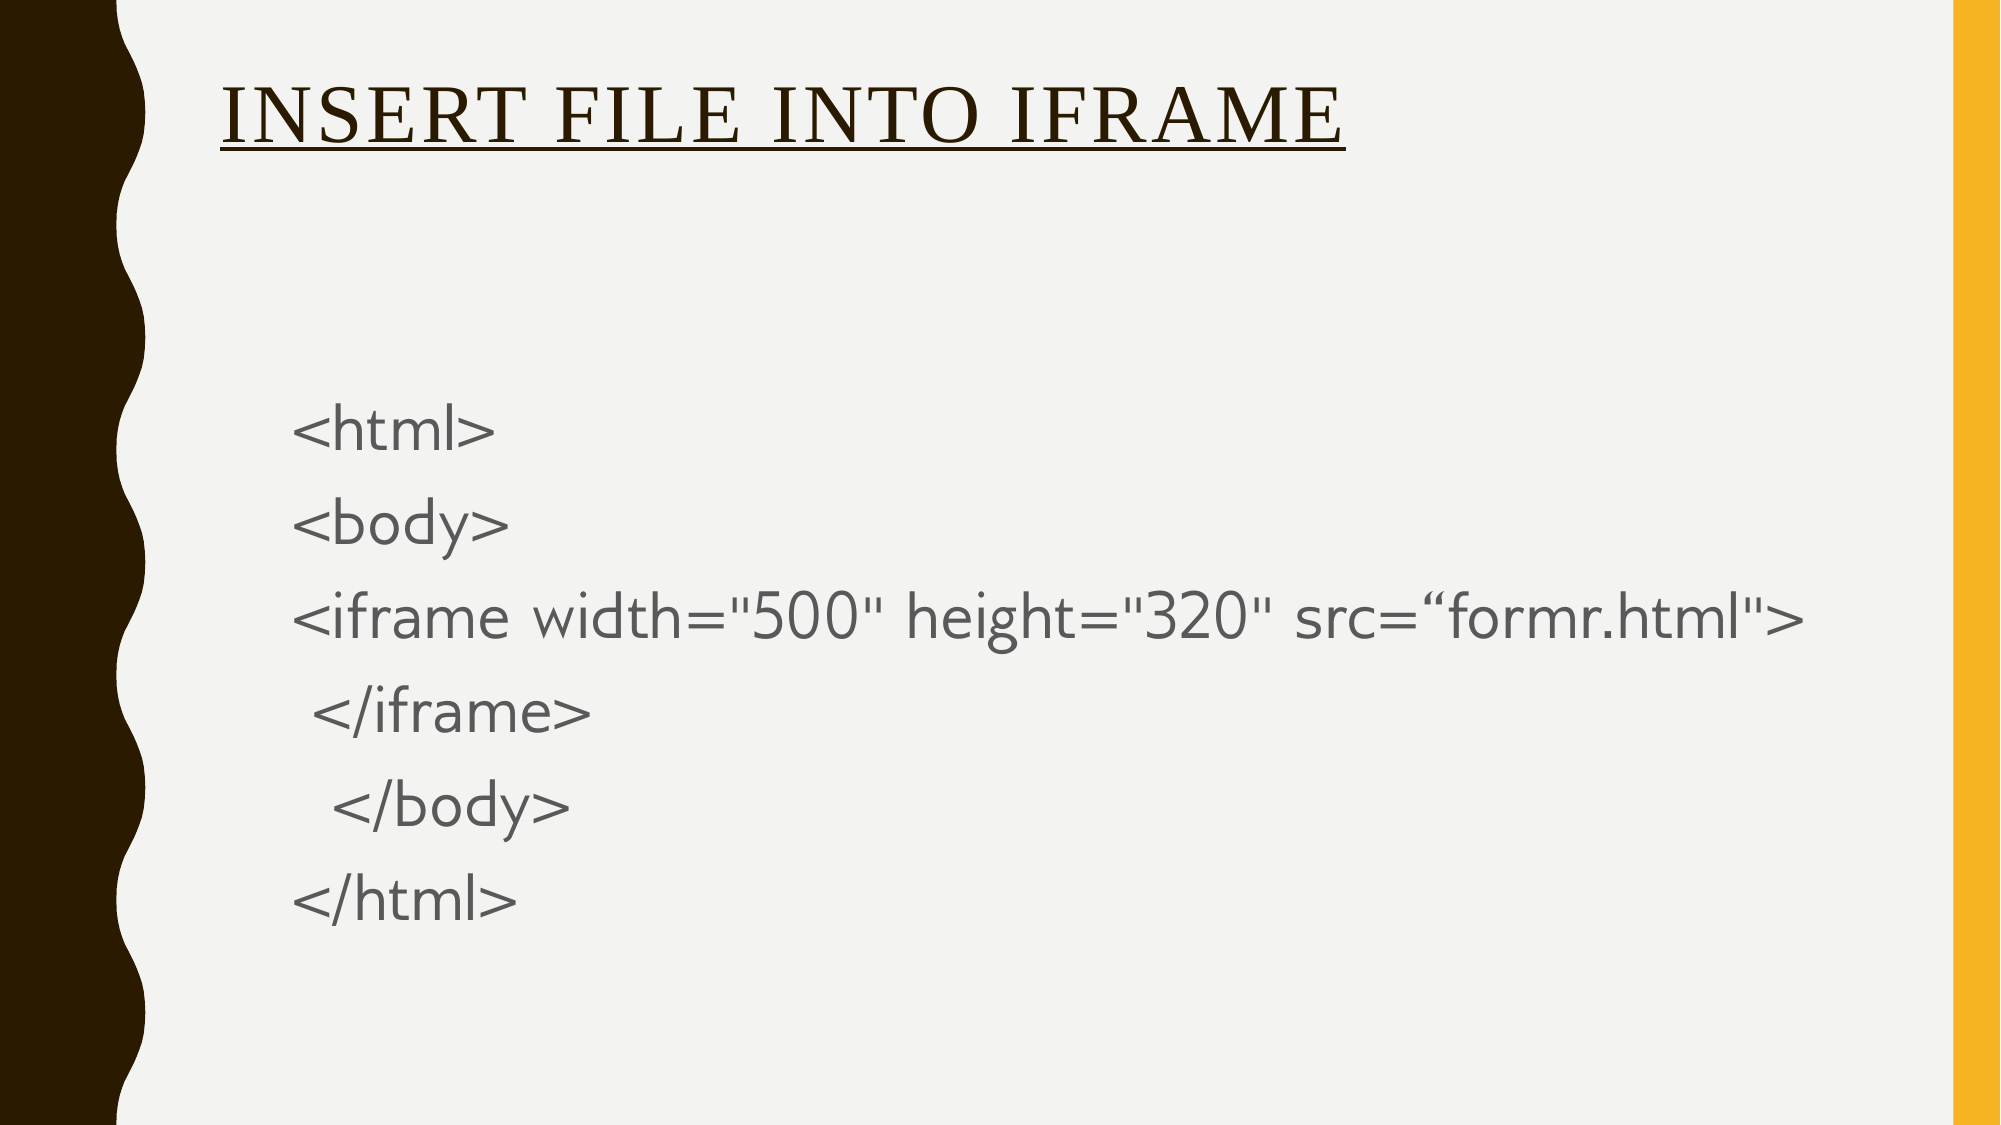

# Insert file into iframe
<html>
<body>
<iframe width="500" height="320" src=“formr.html">
 </iframe>
  </body>
</html>